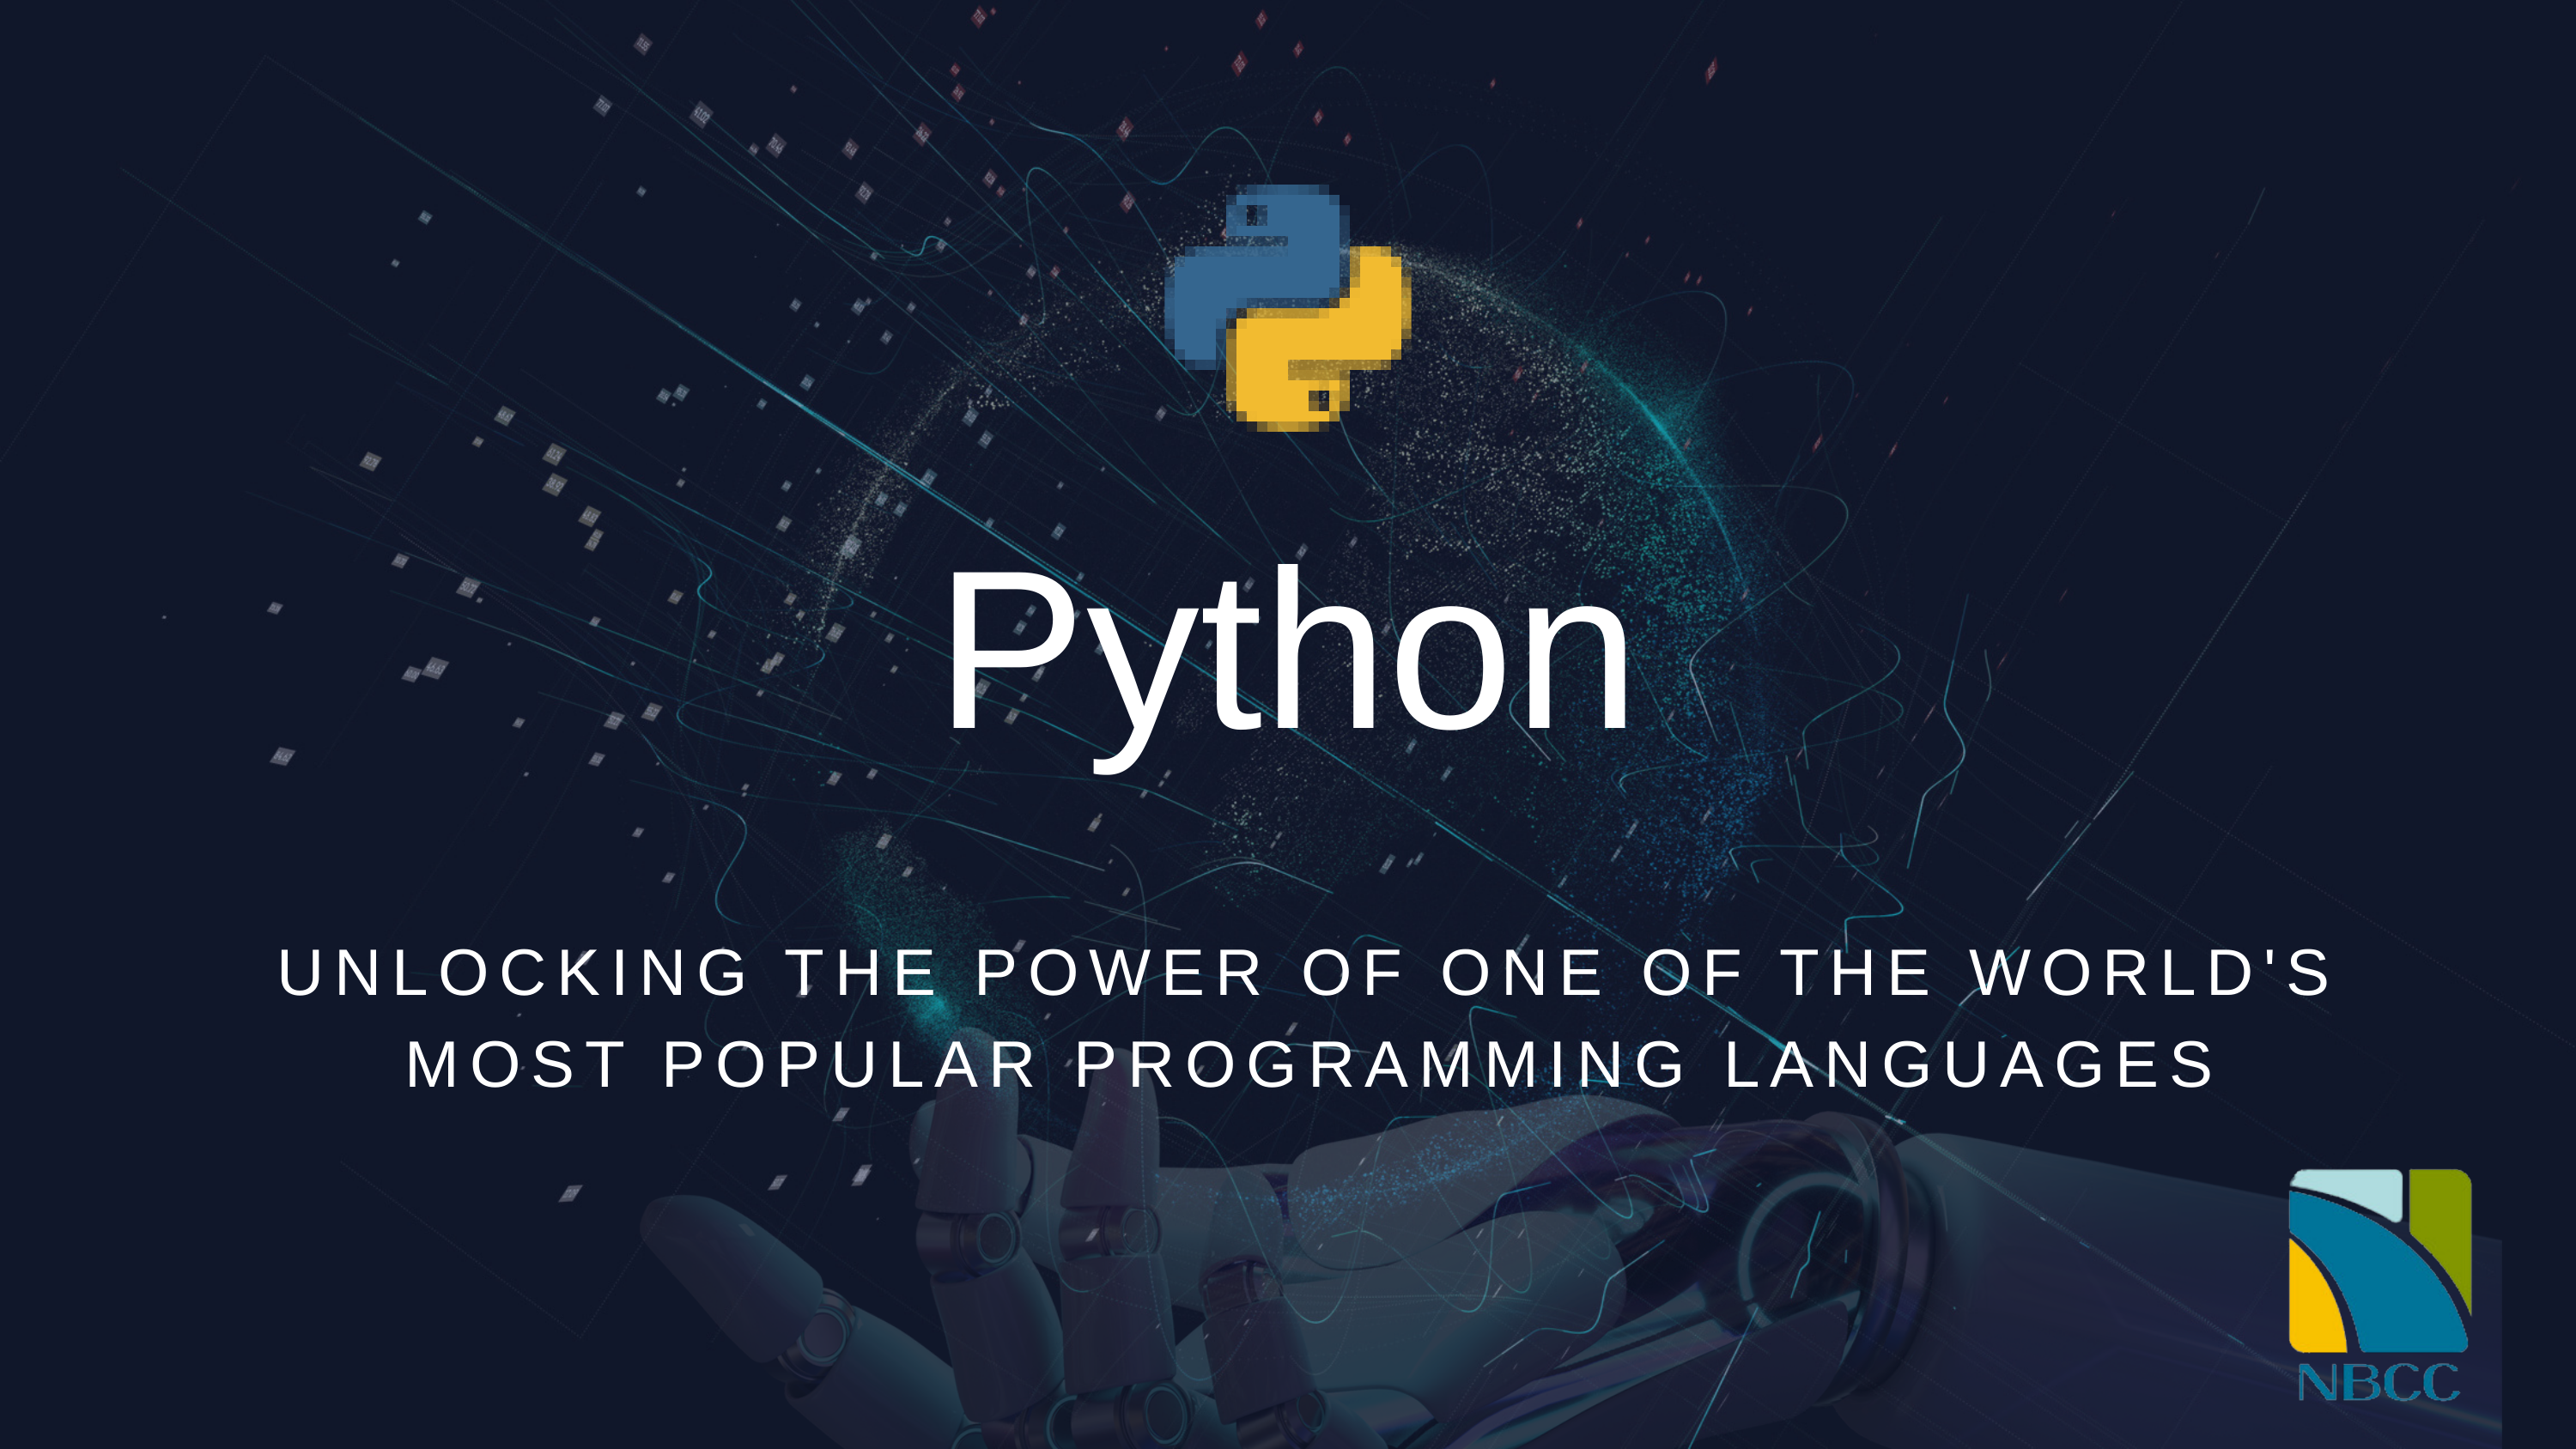

Python
UNLOCKING THE POWER OF ONE OF THE WORLD'S MOST POPULAR PROGRAMMING LANGUAGES